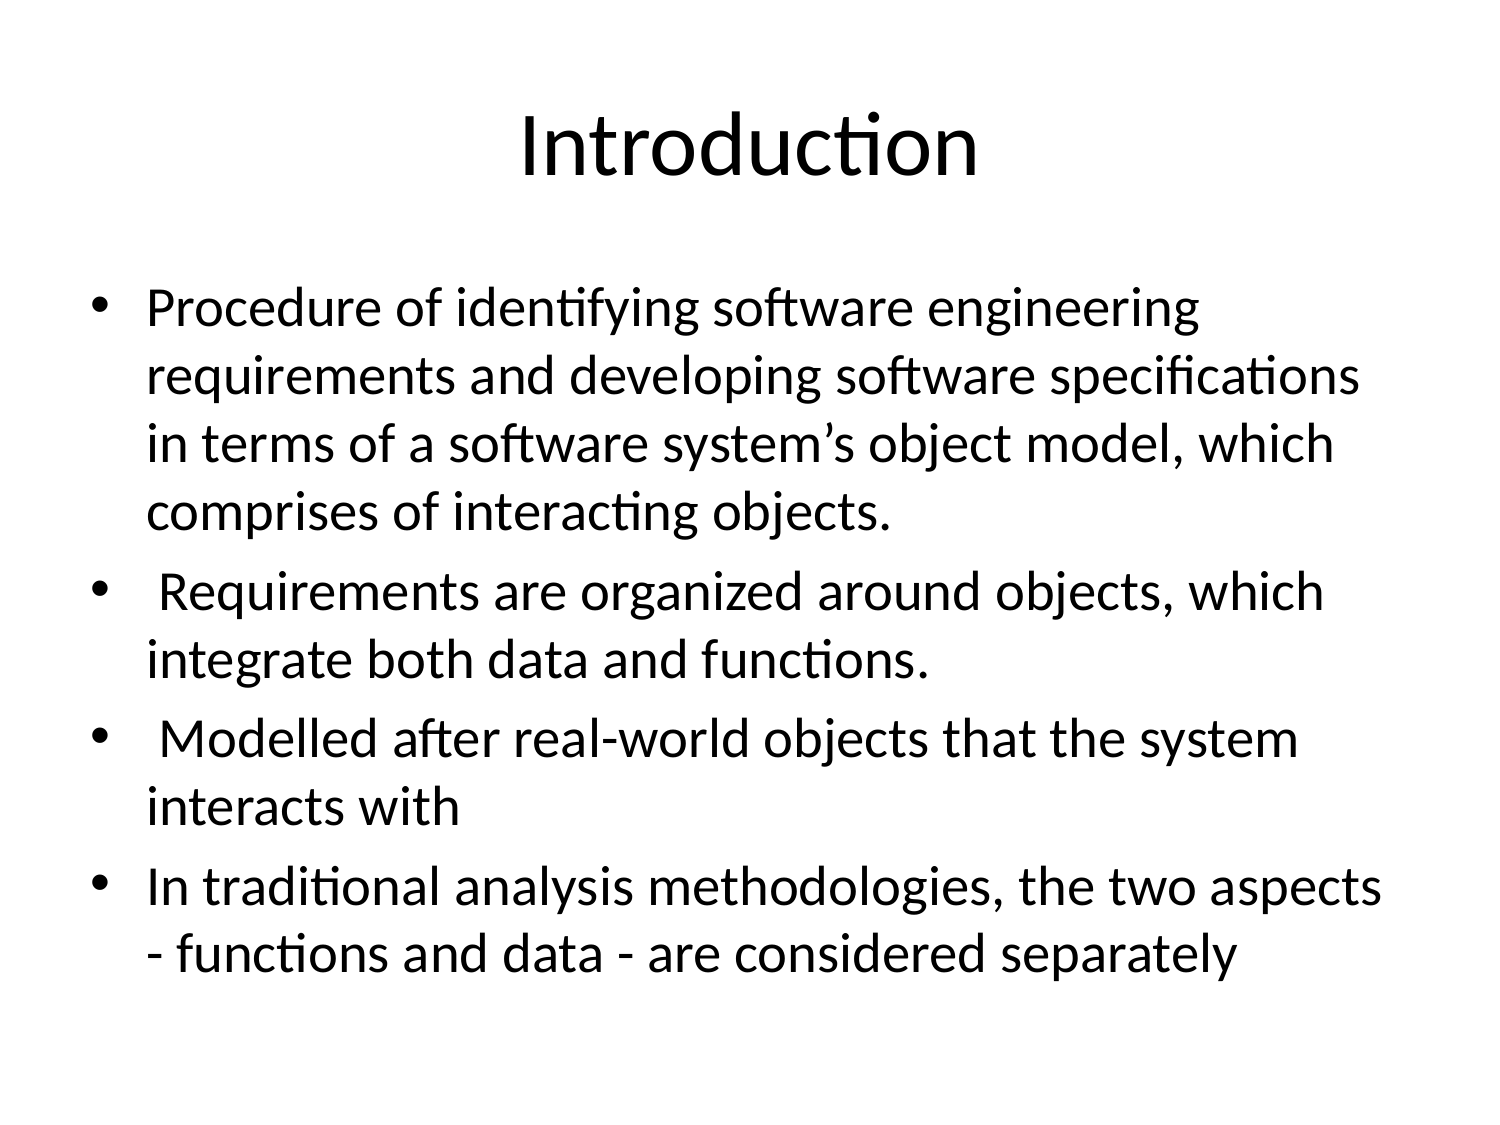

# Introduction
Procedure of identifying software engineering requirements and developing software specifications in terms of a software system’s object model, which comprises of interacting objects.
 Requirements are organized around objects, which integrate both data and functions.
 Modelled after real-world objects that the system interacts with
In traditional analysis methodologies, the two aspects - functions and data - are considered separately